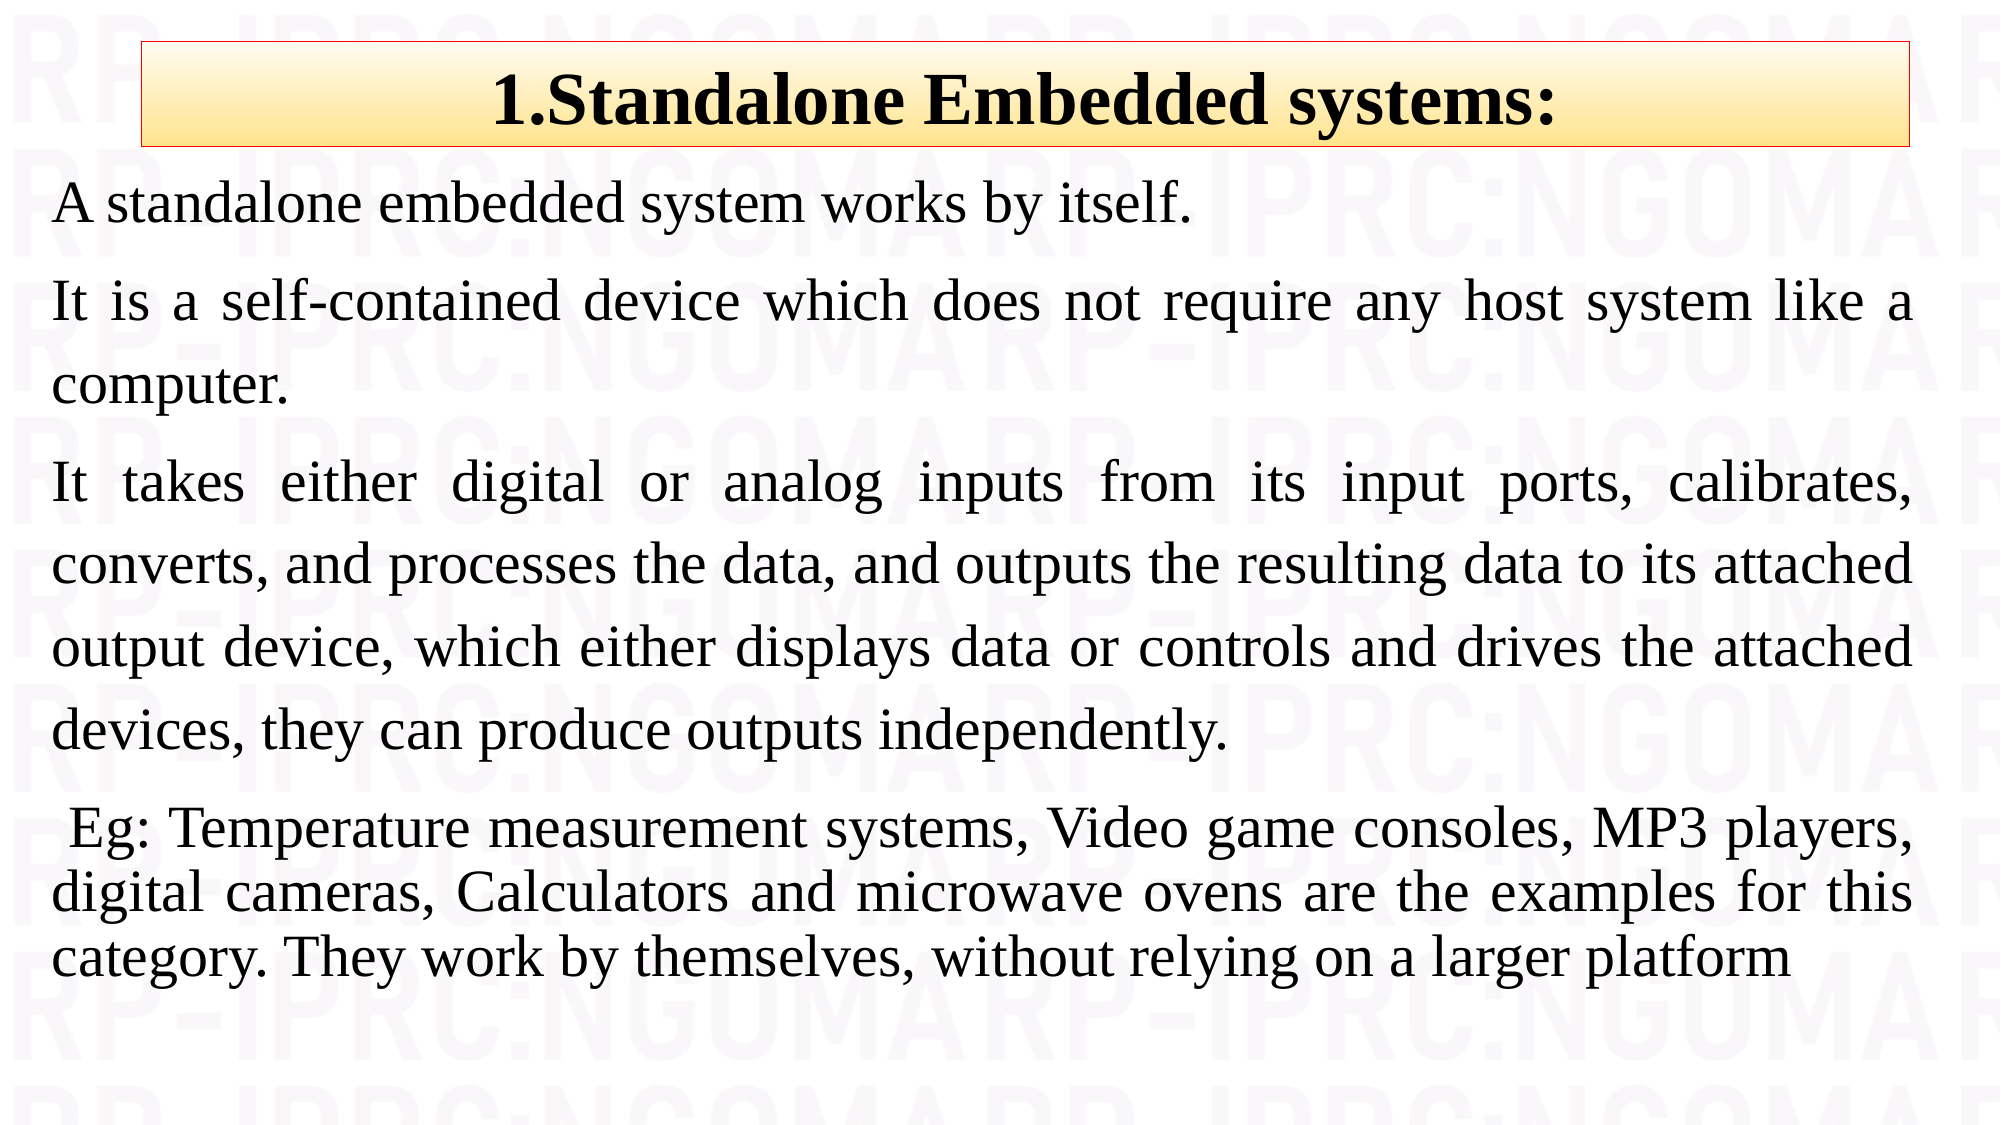

1.Standalone Embedded systems:
A standalone embedded system works by itself.
It is a self-contained device which does not require any host system like a computer.
It takes either digital or analog inputs from its input ports, calibrates, converts, and processes the data, and outputs the resulting data to its attached output device, which either displays data or controls and drives the attached devices, they can produce outputs independently.
 Eg: Temperature measurement systems, Video game consoles, MP3 players, digital cameras, Calculators and microwave ovens are the examples for this category. They work by themselves, without relying on a larger platform